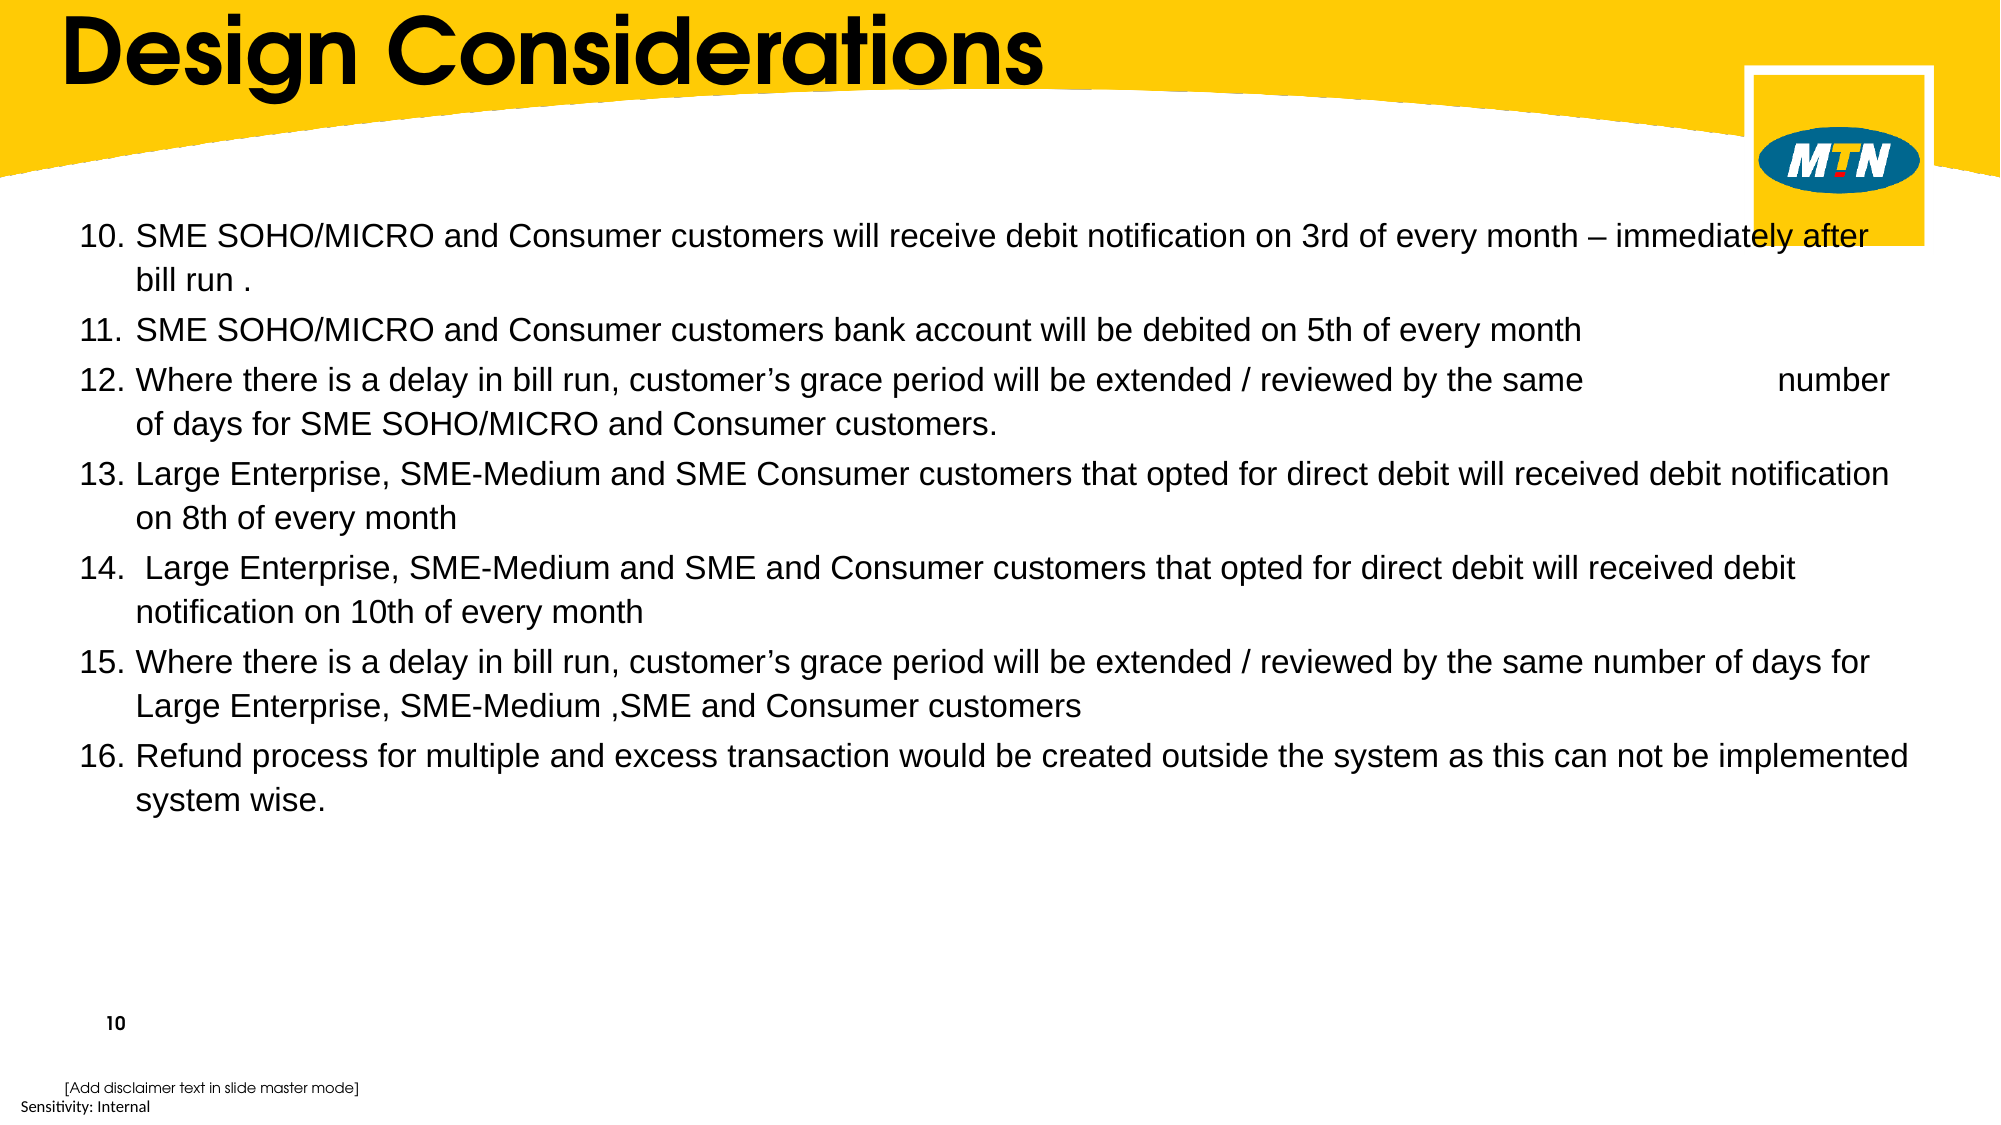

Design Considerations
SME SOHO/MICRO and Consumer customers will receive debit notification on 3rd of every month – immediately after bill run .
SME SOHO/MICRO and Consumer customers bank account will be debited on 5th of every month
Where there is a delay in bill run, customer’s grace period will be extended / reviewed by the same                     number of days for SME SOHO/MICRO and Consumer customers.
Large Enterprise, SME-Medium and SME Consumer customers that opted for direct debit will received debit notification on 8th of every month
 Large Enterprise, SME-Medium and SME and Consumer customers that opted for direct debit will received debit notification on 10th of every month
Where there is a delay in bill run, customer’s grace period will be extended / reviewed by the same number of days for Large Enterprise, SME-Medium ,SME and Consumer customers
Refund process for multiple and excess transaction would be created outside the system as this can not be implemented system wise.